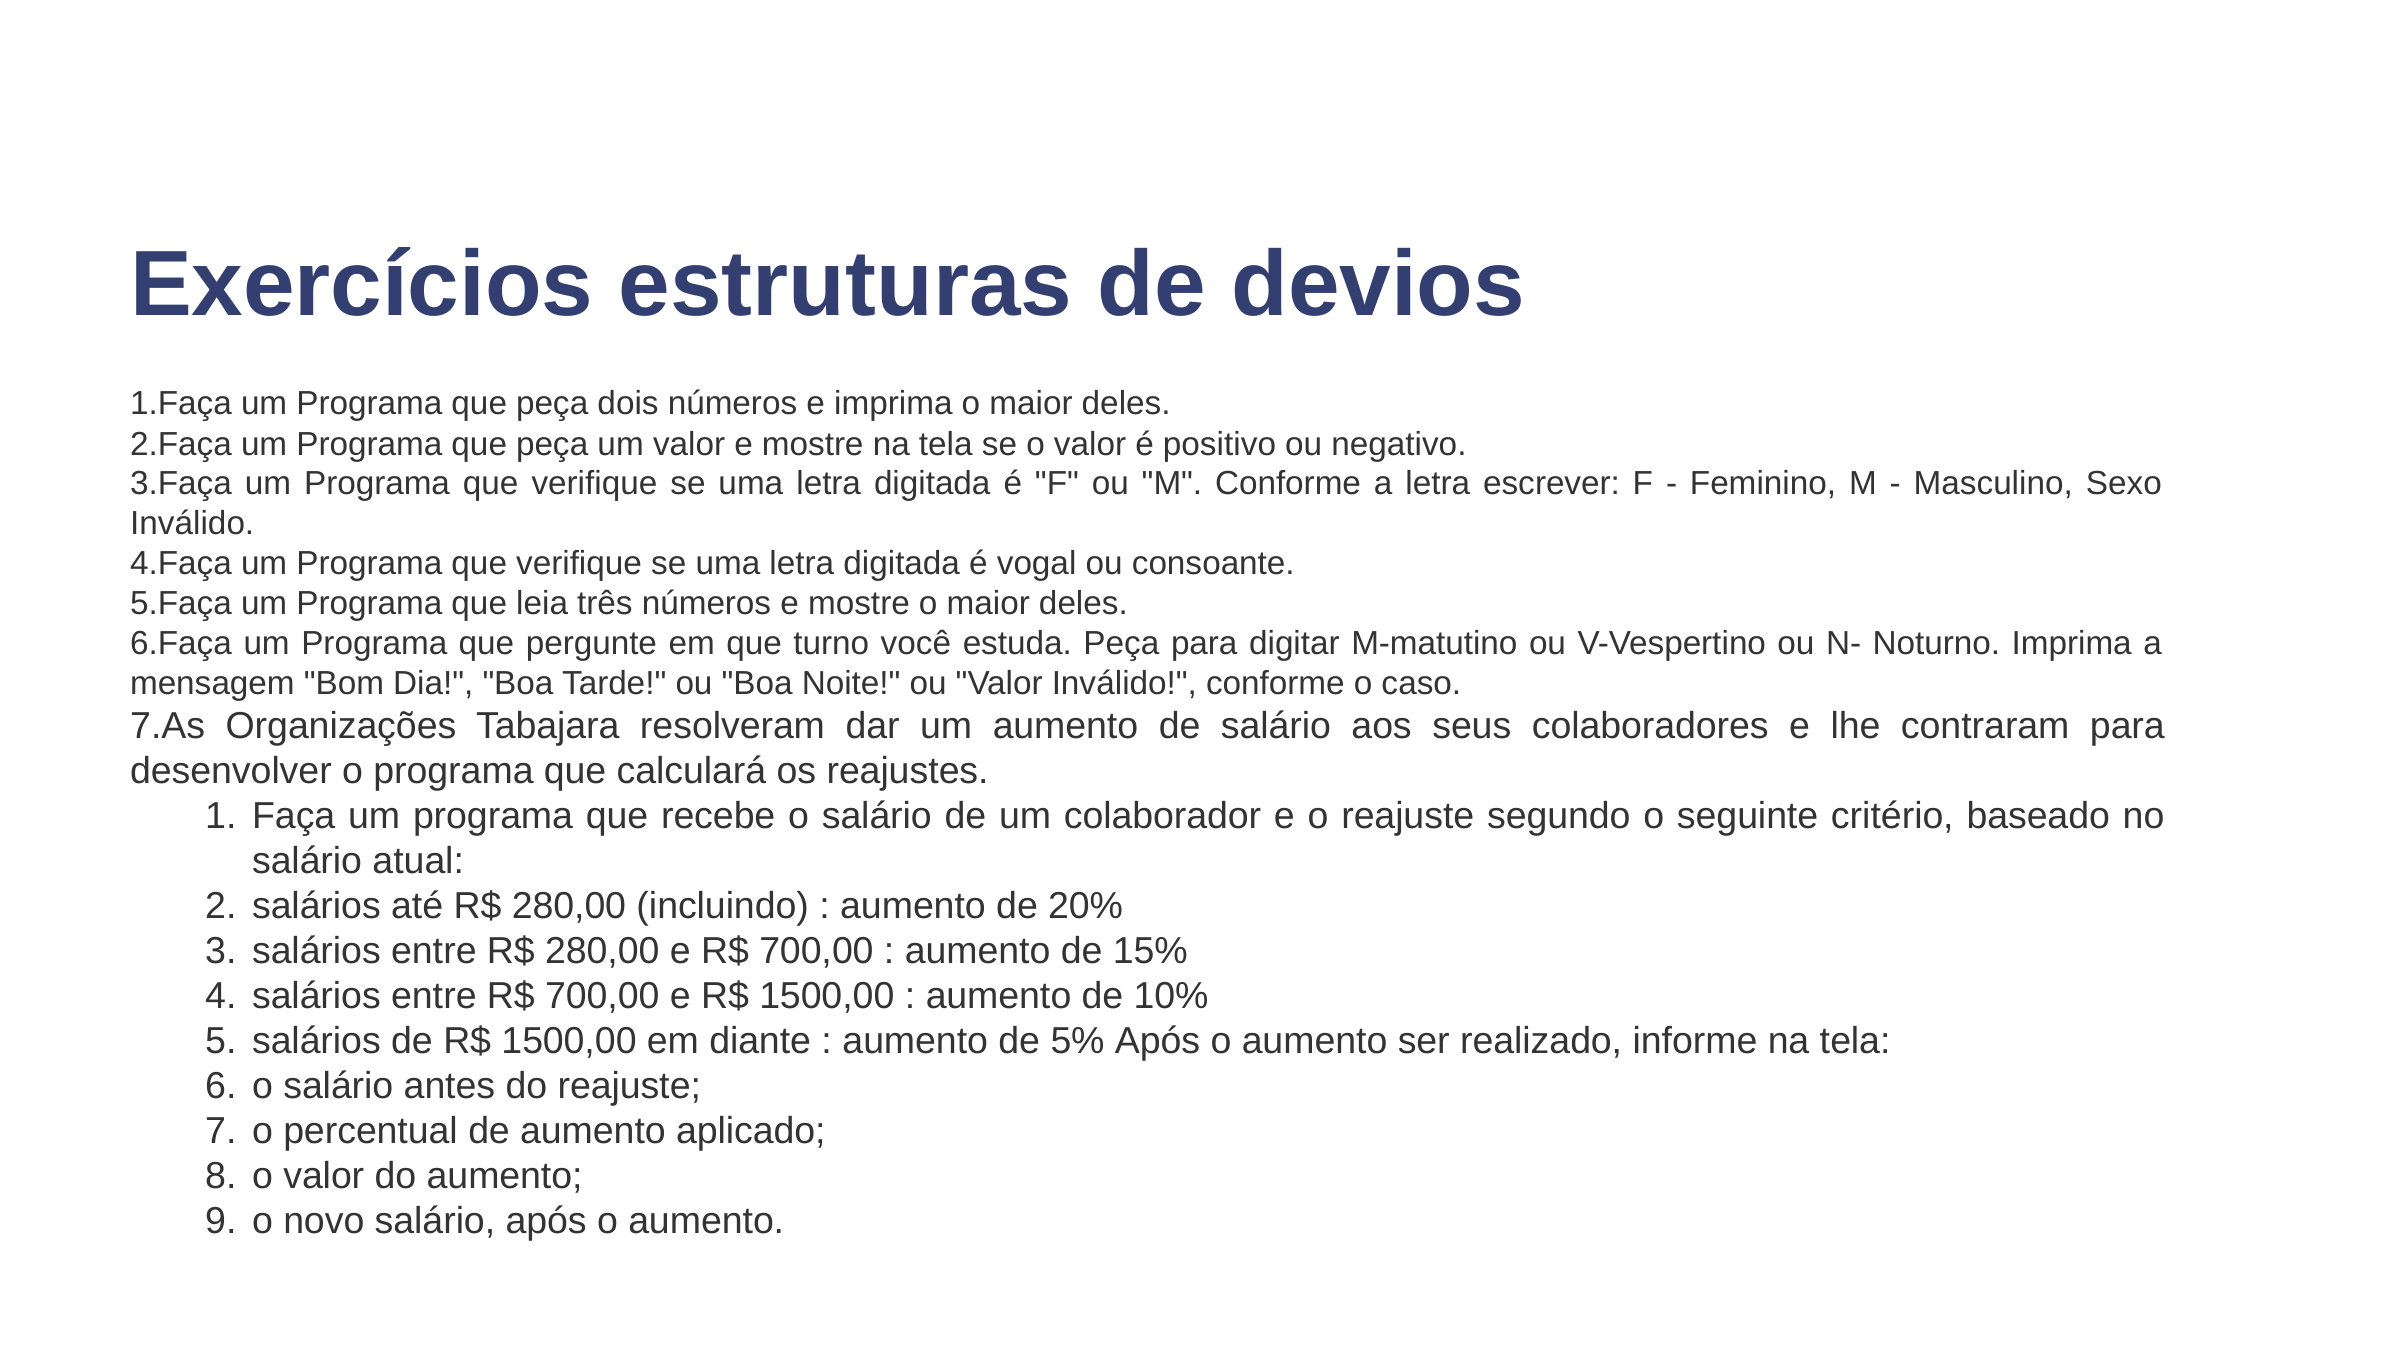

Exercícios estruturas de devios
Faça um Programa que peça dois números e imprima o maior deles.
Faça um Programa que peça um valor e mostre na tela se o valor é positivo ou negativo.
Faça um Programa que verifique se uma letra digitada é "F" ou "M". Conforme a letra escrever: F - Feminino, M - Masculino, Sexo Inválido.
Faça um Programa que verifique se uma letra digitada é vogal ou consoante.
Faça um Programa que leia três números e mostre o maior deles.
Faça um Programa que pergunte em que turno você estuda. Peça para digitar M-matutino ou V-Vespertino ou N- Noturno. Imprima a mensagem "Bom Dia!", "Boa Tarde!" ou "Boa Noite!" ou "Valor Inválido!", conforme o caso.
As Organizações Tabajara resolveram dar um aumento de salário aos seus colaboradores e lhe contraram para desenvolver o programa que calculará os reajustes.
Faça um programa que recebe o salário de um colaborador e o reajuste segundo o seguinte critério, baseado no salário atual:
salários até R$ 280,00 (incluindo) : aumento de 20%
salários entre R$ 280,00 e R$ 700,00 : aumento de 15%
salários entre R$ 700,00 e R$ 1500,00 : aumento de 10%
salários de R$ 1500,00 em diante : aumento de 5% Após o aumento ser realizado, informe na tela:
o salário antes do reajuste;
o percentual de aumento aplicado;
o valor do aumento;
o novo salário, após o aumento.